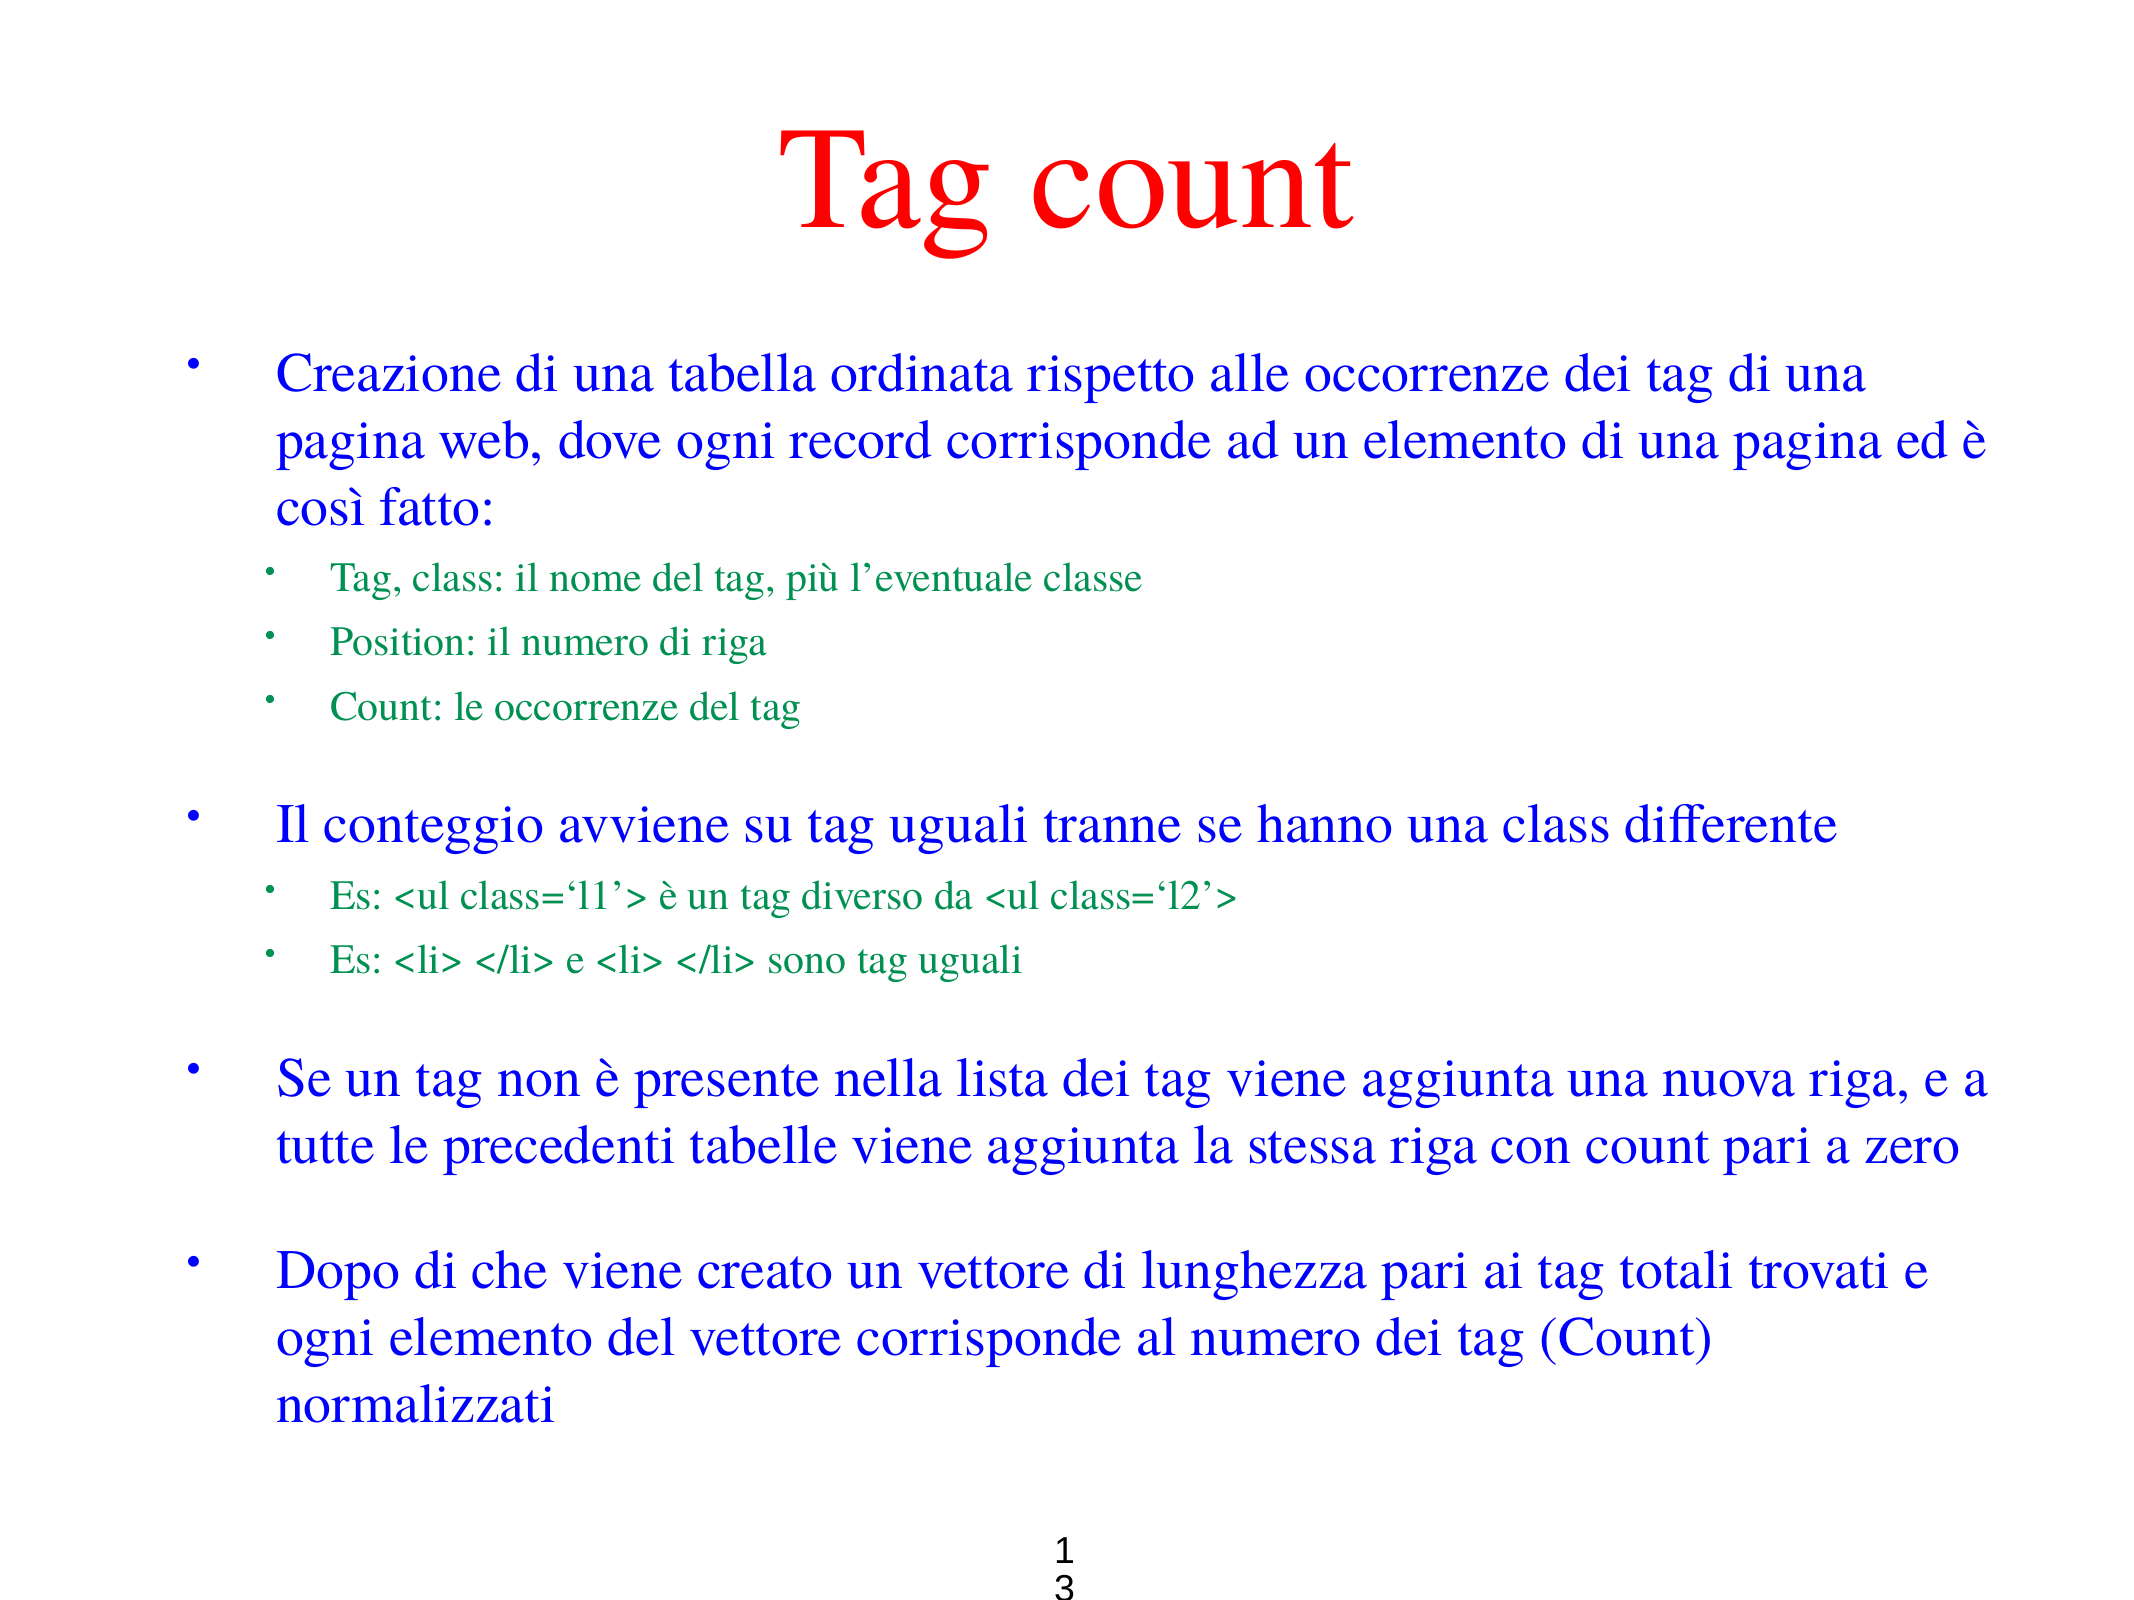

# Tag count
Creazione di una tabella ordinata rispetto alle occorrenze dei tag di una pagina web, dove ogni record corrisponde ad un elemento di una pagina ed è così fatto:
Tag, class: il nome del tag, più l’eventuale classe
Position: il numero di riga
Count: le occorrenze del tag
Il conteggio avviene su tag uguali tranne se hanno una class differente
Es: <ul class=‘l1’> è un tag diverso da <ul class=‘l2’>
Es: <li> </li> e <li> </li> sono tag uguali
Se un tag non è presente nella lista dei tag viene aggiunta una nuova riga, e a tutte le precedenti tabelle viene aggiunta la stessa riga con count pari a zero
Dopo di che viene creato un vettore di lunghezza pari ai tag totali trovati e ogni elemento del vettore corrisponde al numero dei tag (Count) normalizzati

13